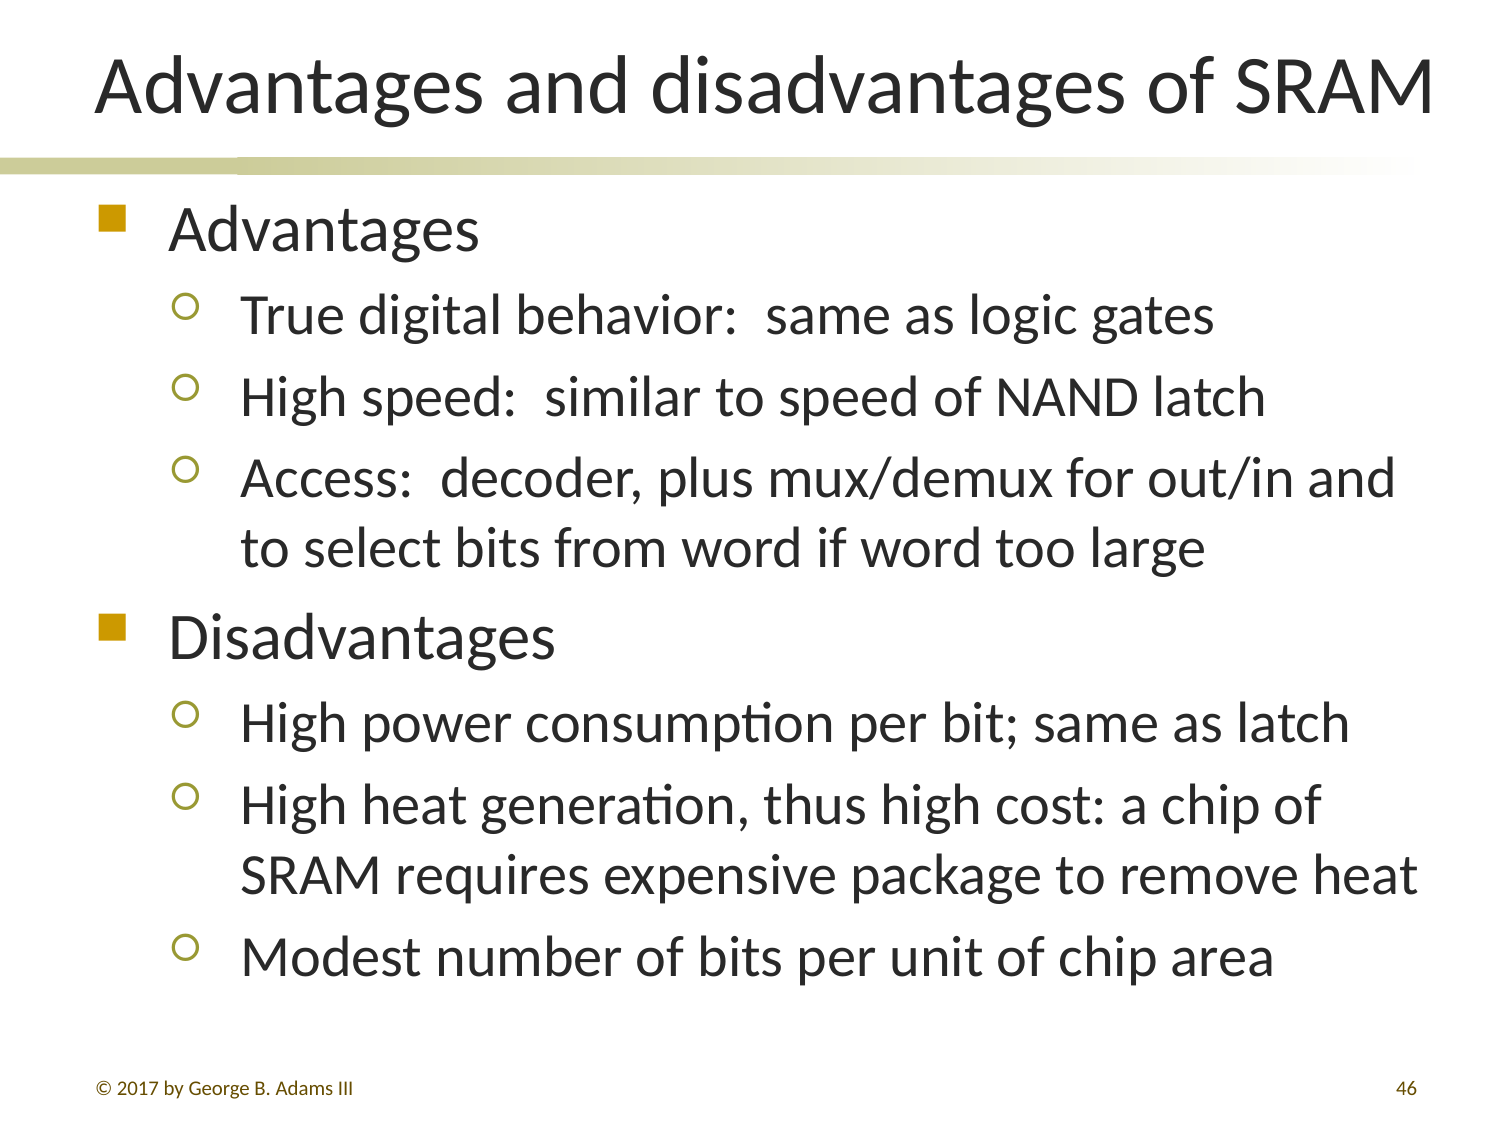

# Advantages and disadvantages of SRAM
Advantages
True digital behavior:  same as logic gates
High speed:  similar to speed of NAND latch
Access:  decoder, plus mux/demux for out/in and to select bits from word if word too large
Disadvantages
High power consumption per bit; same as latch
High heat generation, thus high cost: a chip of SRAM requires expensive package to remove heat
Modest number of bits per unit of chip area

© 2017 by George B. Adams III
46